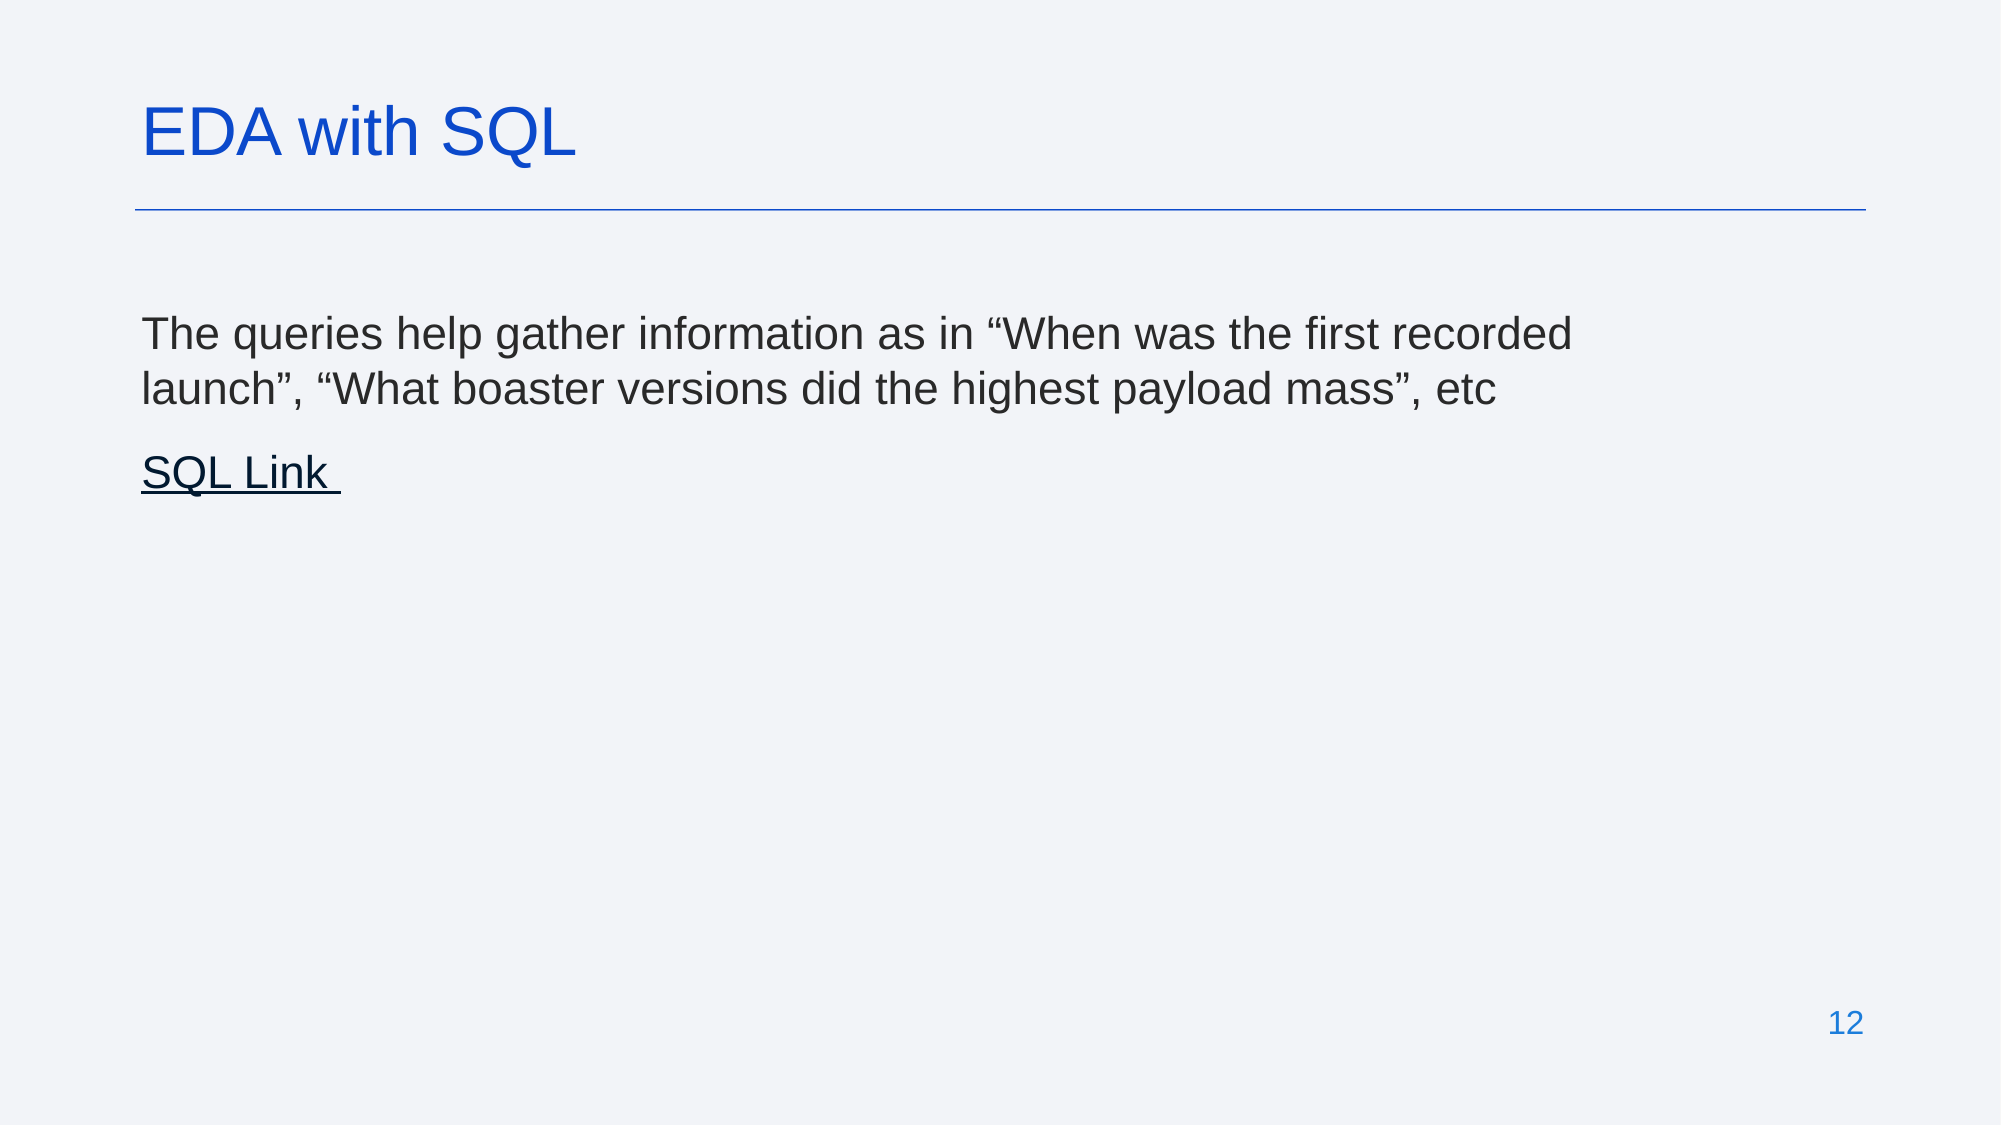

EDA with SQL
The queries help gather information as in “When was the first recorded launch”, “What boaster versions did the highest payload mass”, etc
SQL Link

12